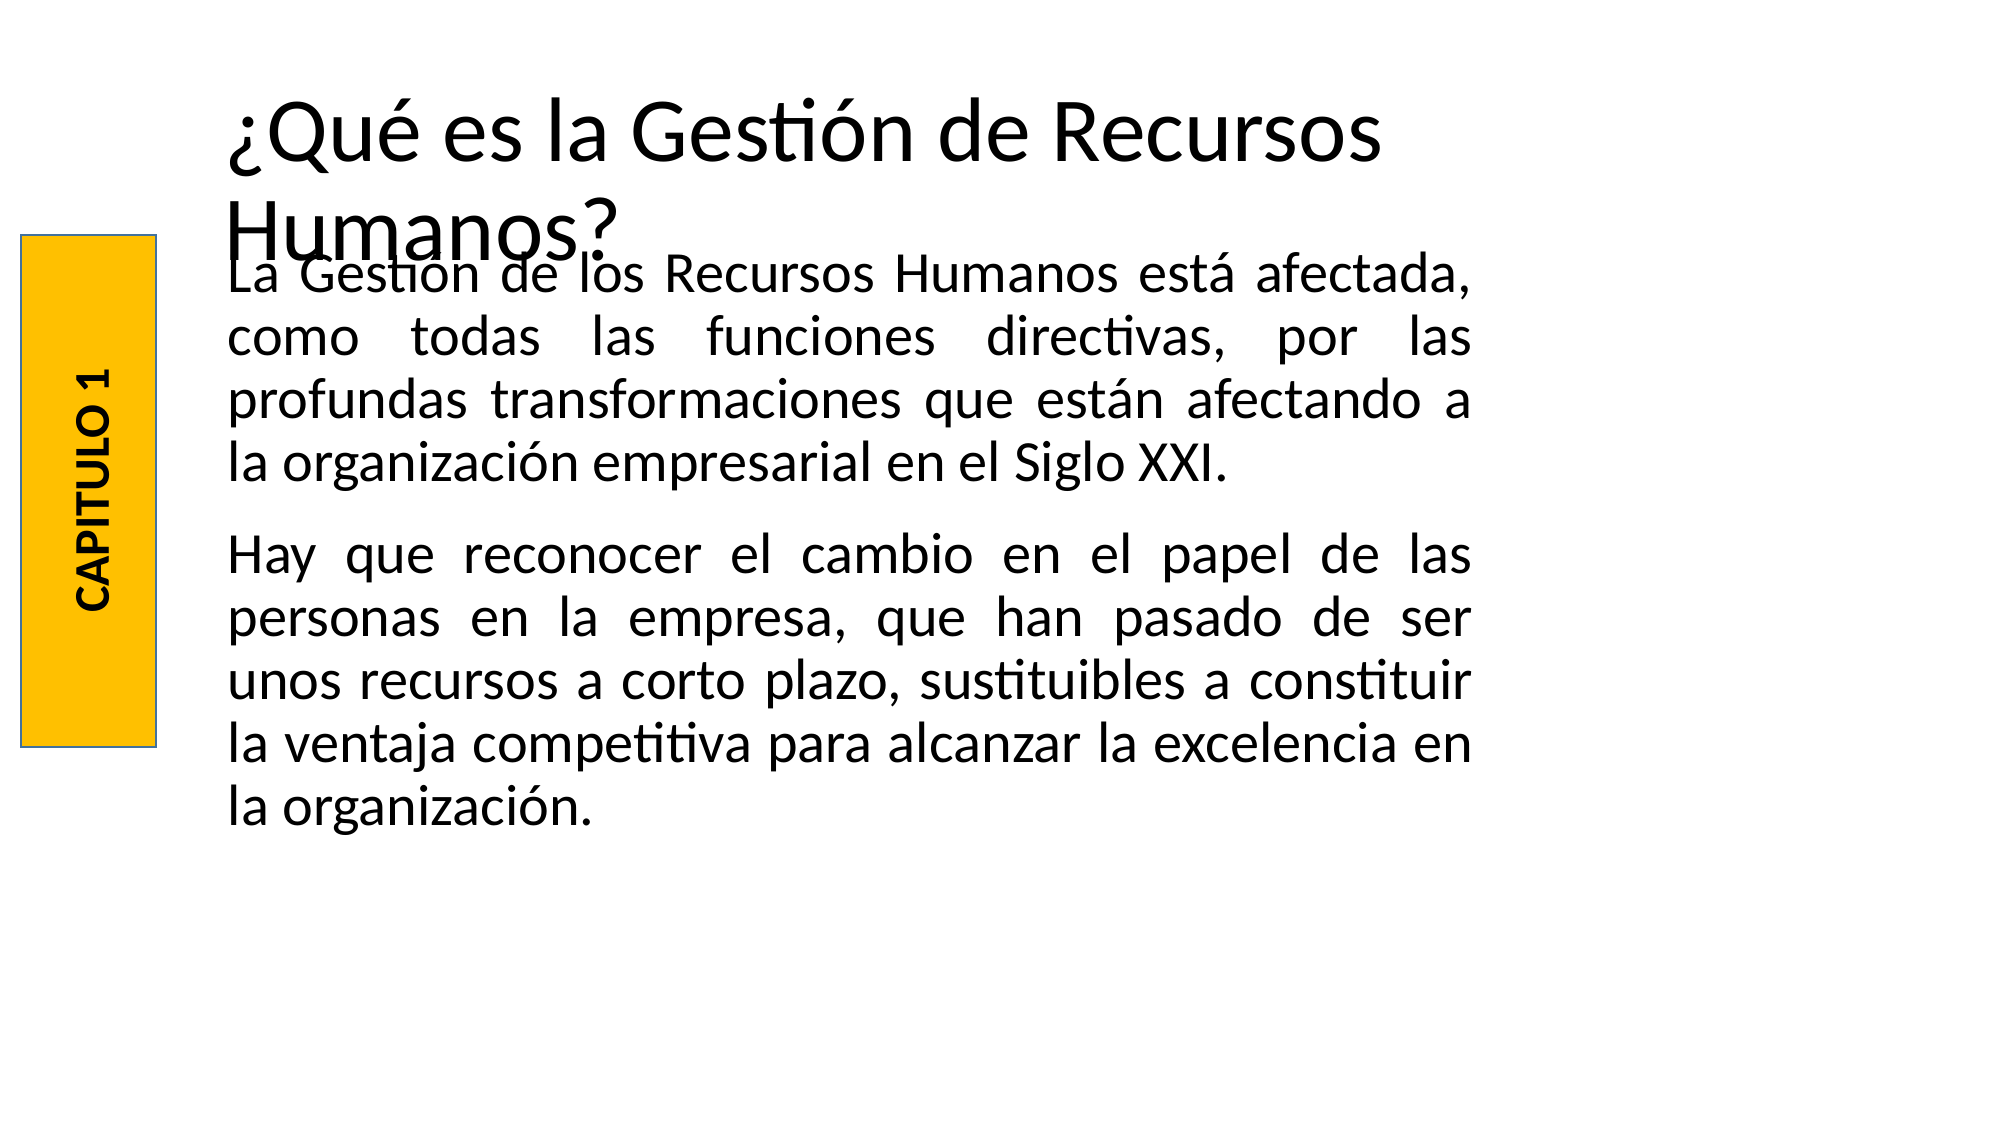

¿Qué es la Gestión de Recursos Humanos?
La Gestión de los Recursos Humanos está afectada, como todas las funciones directivas, por las profundas transformaciones que están afectando a la organización empresarial en el Siglo XXI.
Hay que reconocer el cambio en el papel de las personas en la empresa, que han pasado de ser unos recursos a corto plazo, sustituibles a constituir la ventaja competitiva para alcanzar la excelencia en la organización.

CAPITULO 1